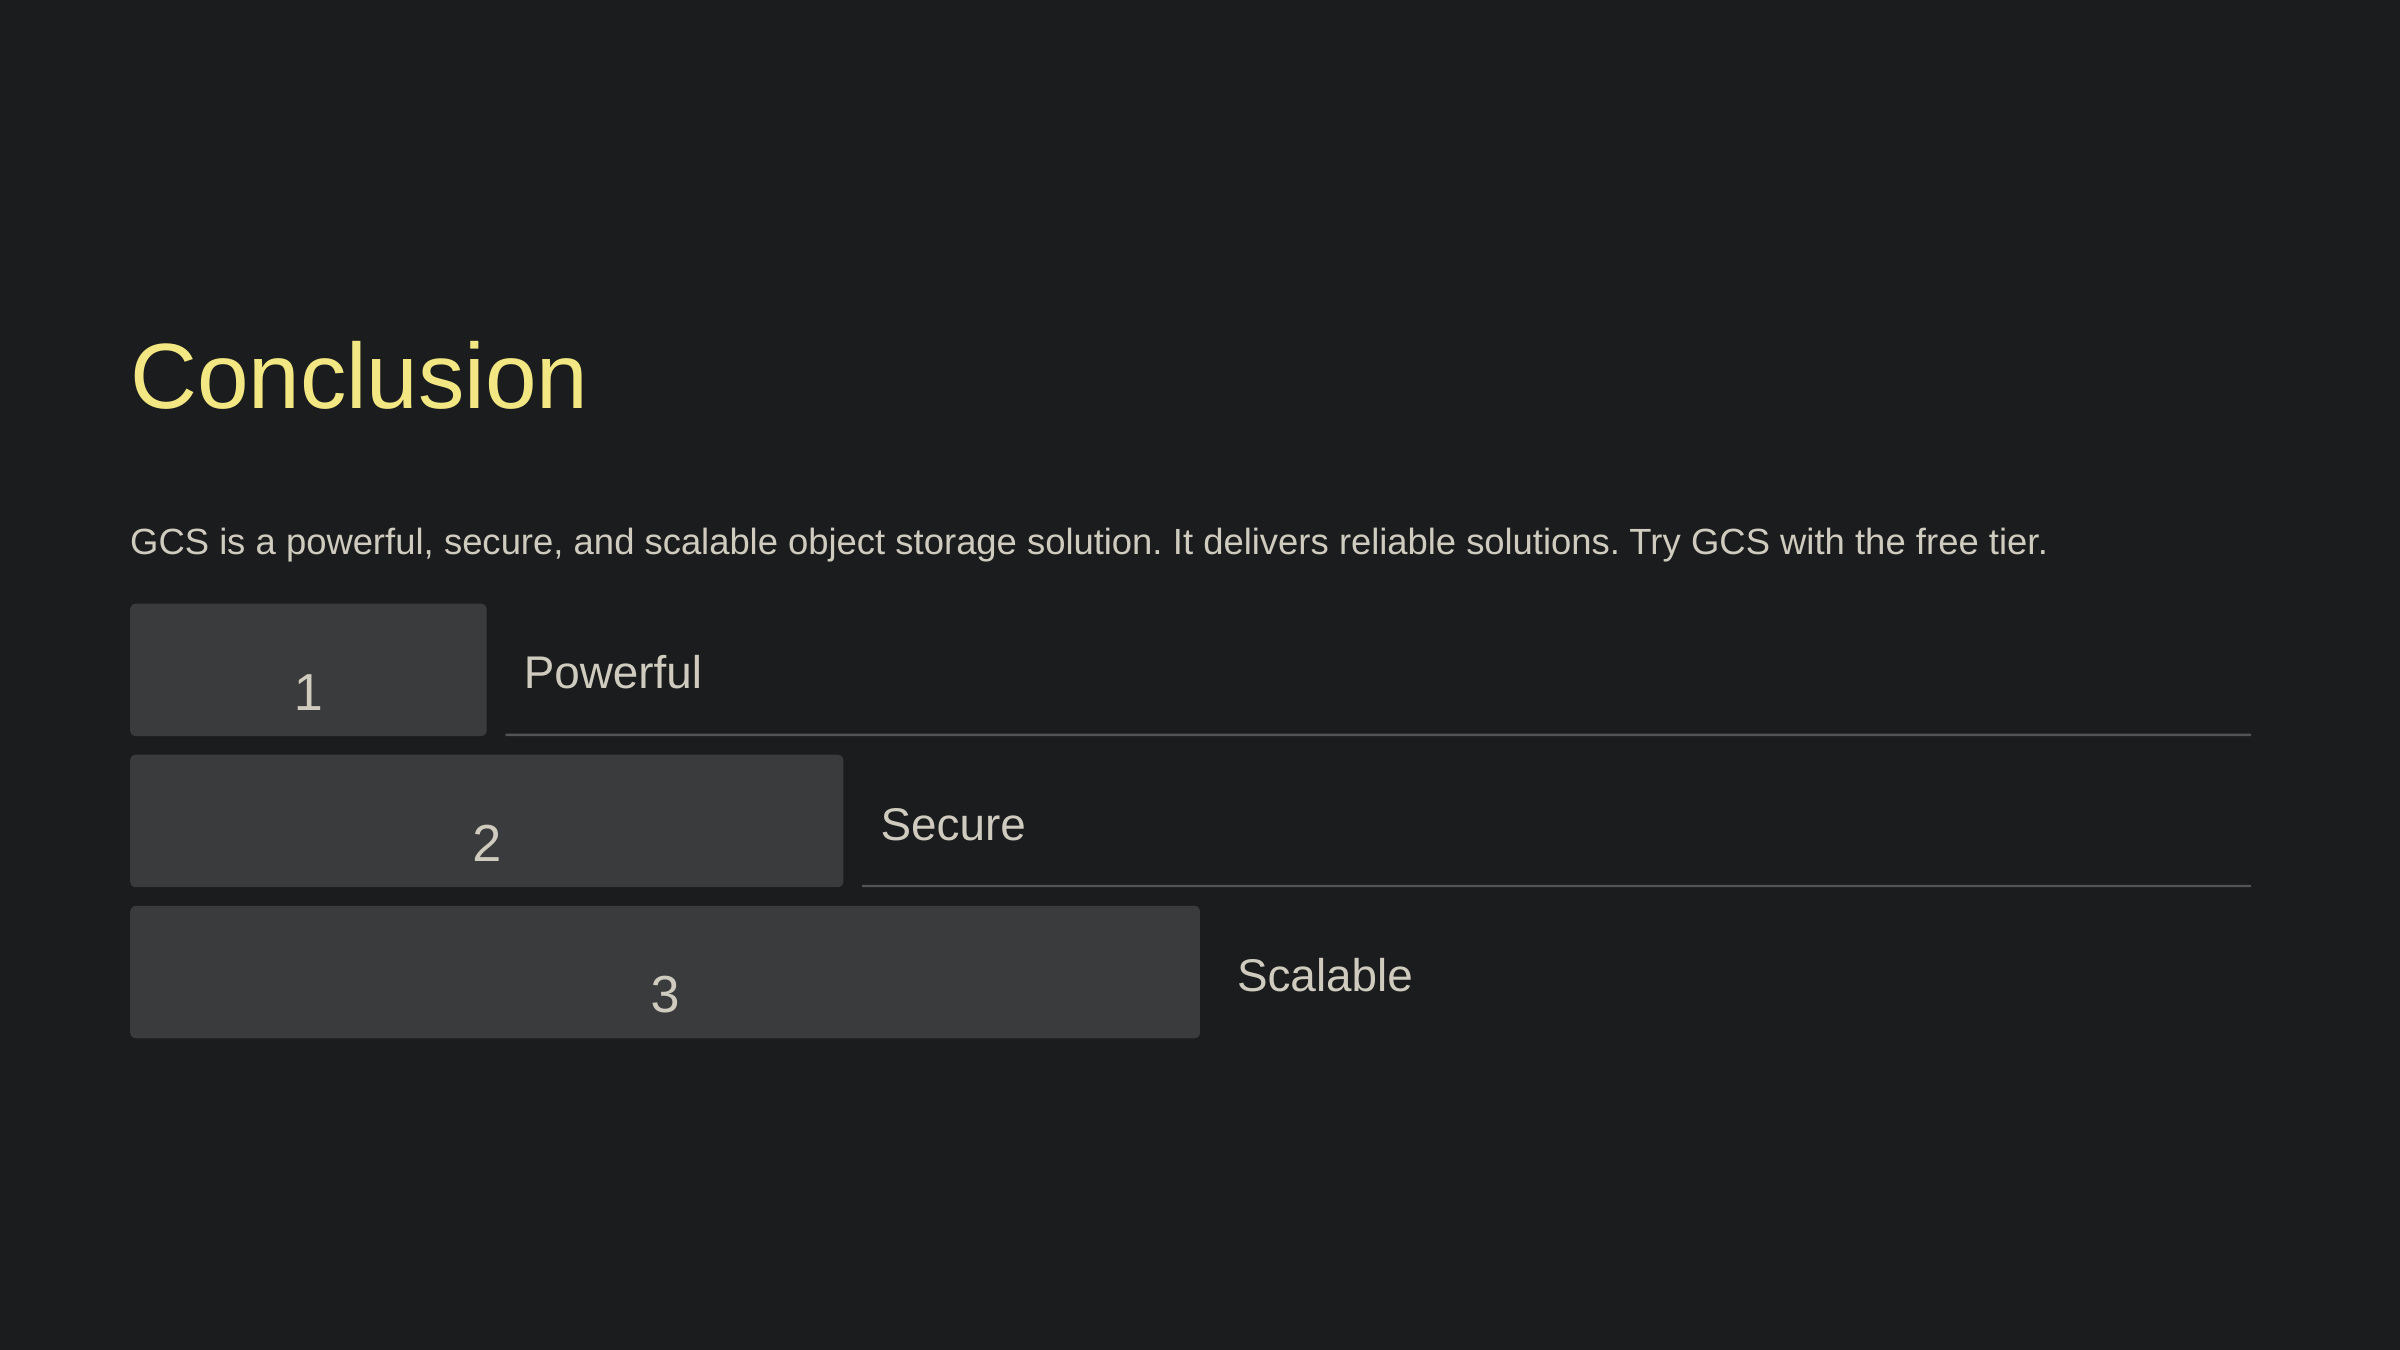

Conclusion
GCS is a powerful, secure, and scalable object storage solution. It delivers reliable solutions. Try GCS with the free tier.

1
Powerful

2
Secure

3
Scalable